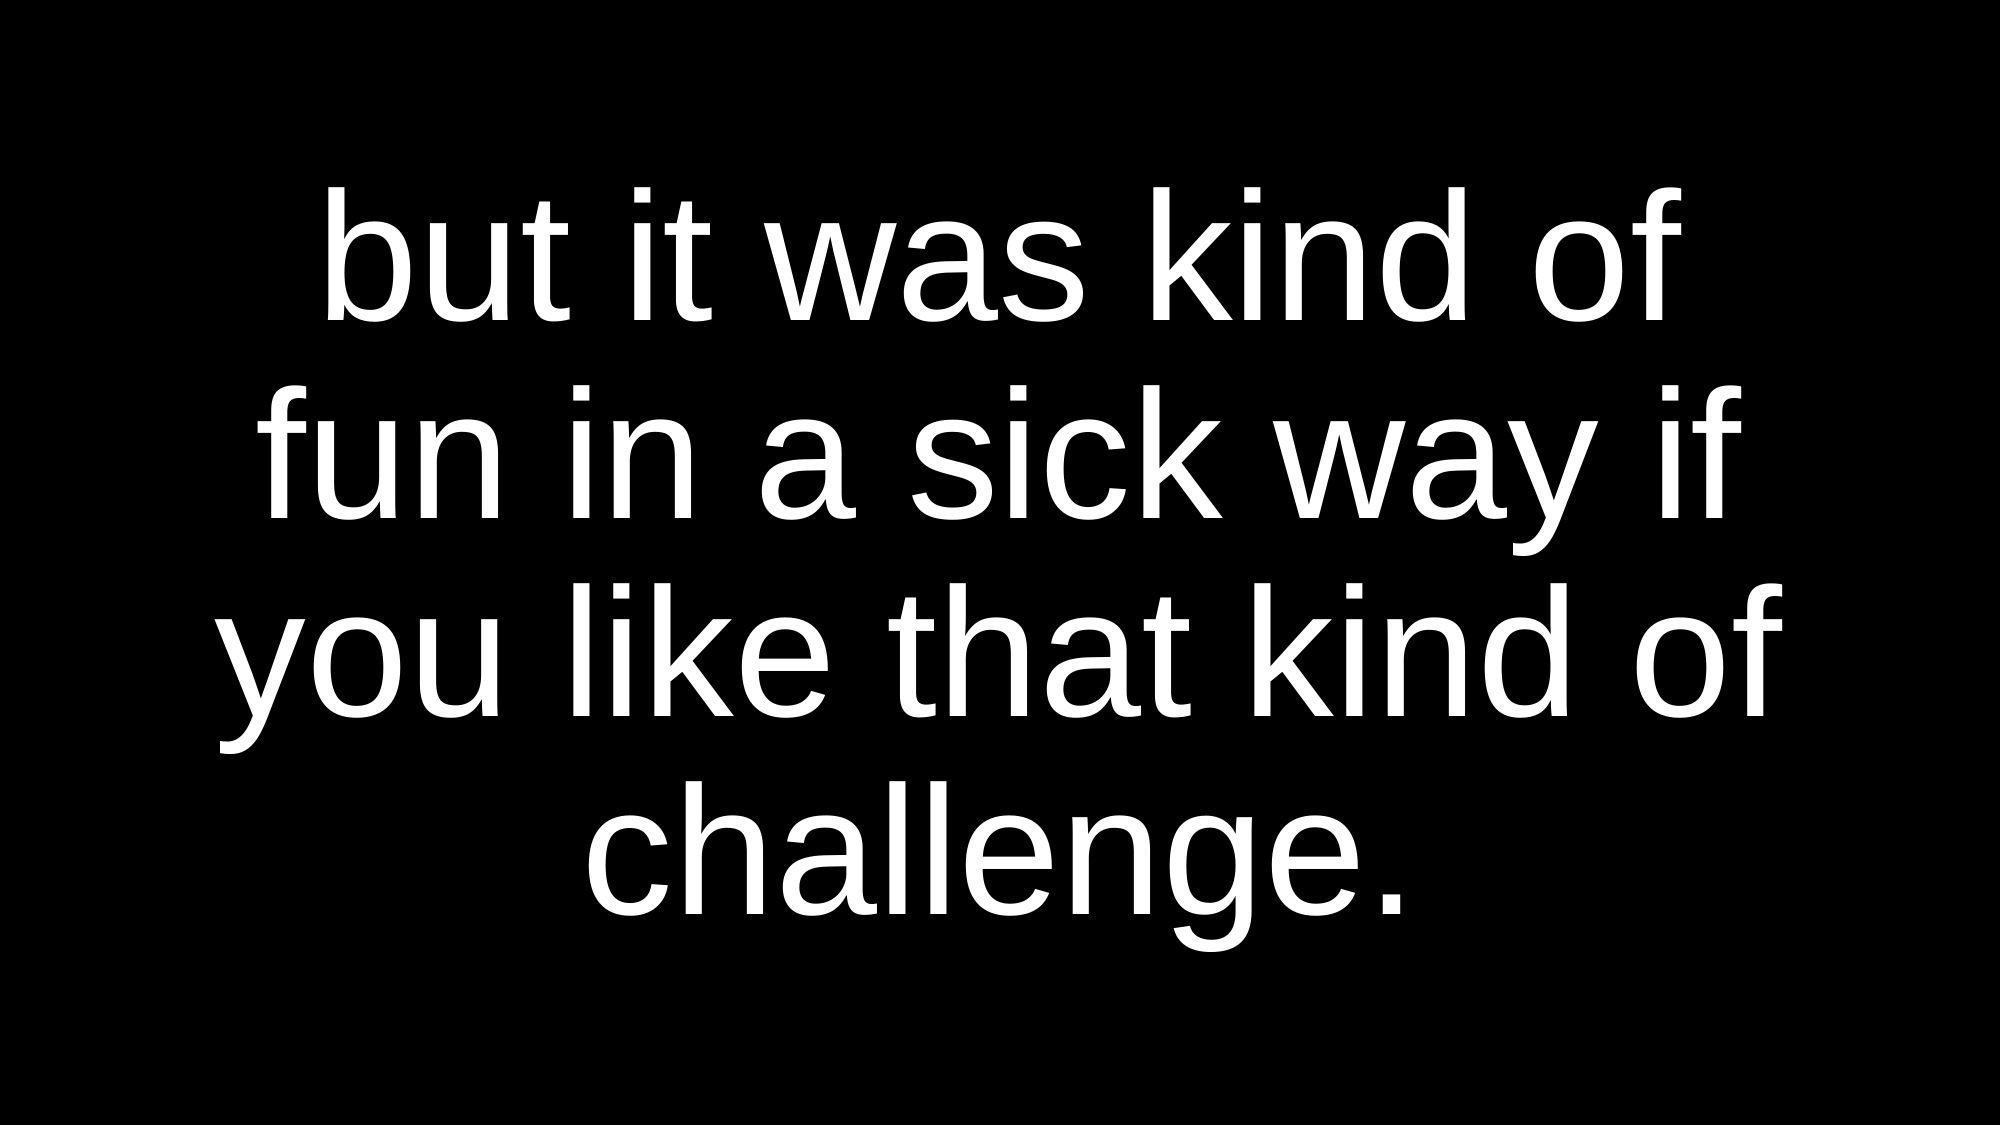

# but it was kind of fun in a sick way if you like that kind of challenge.